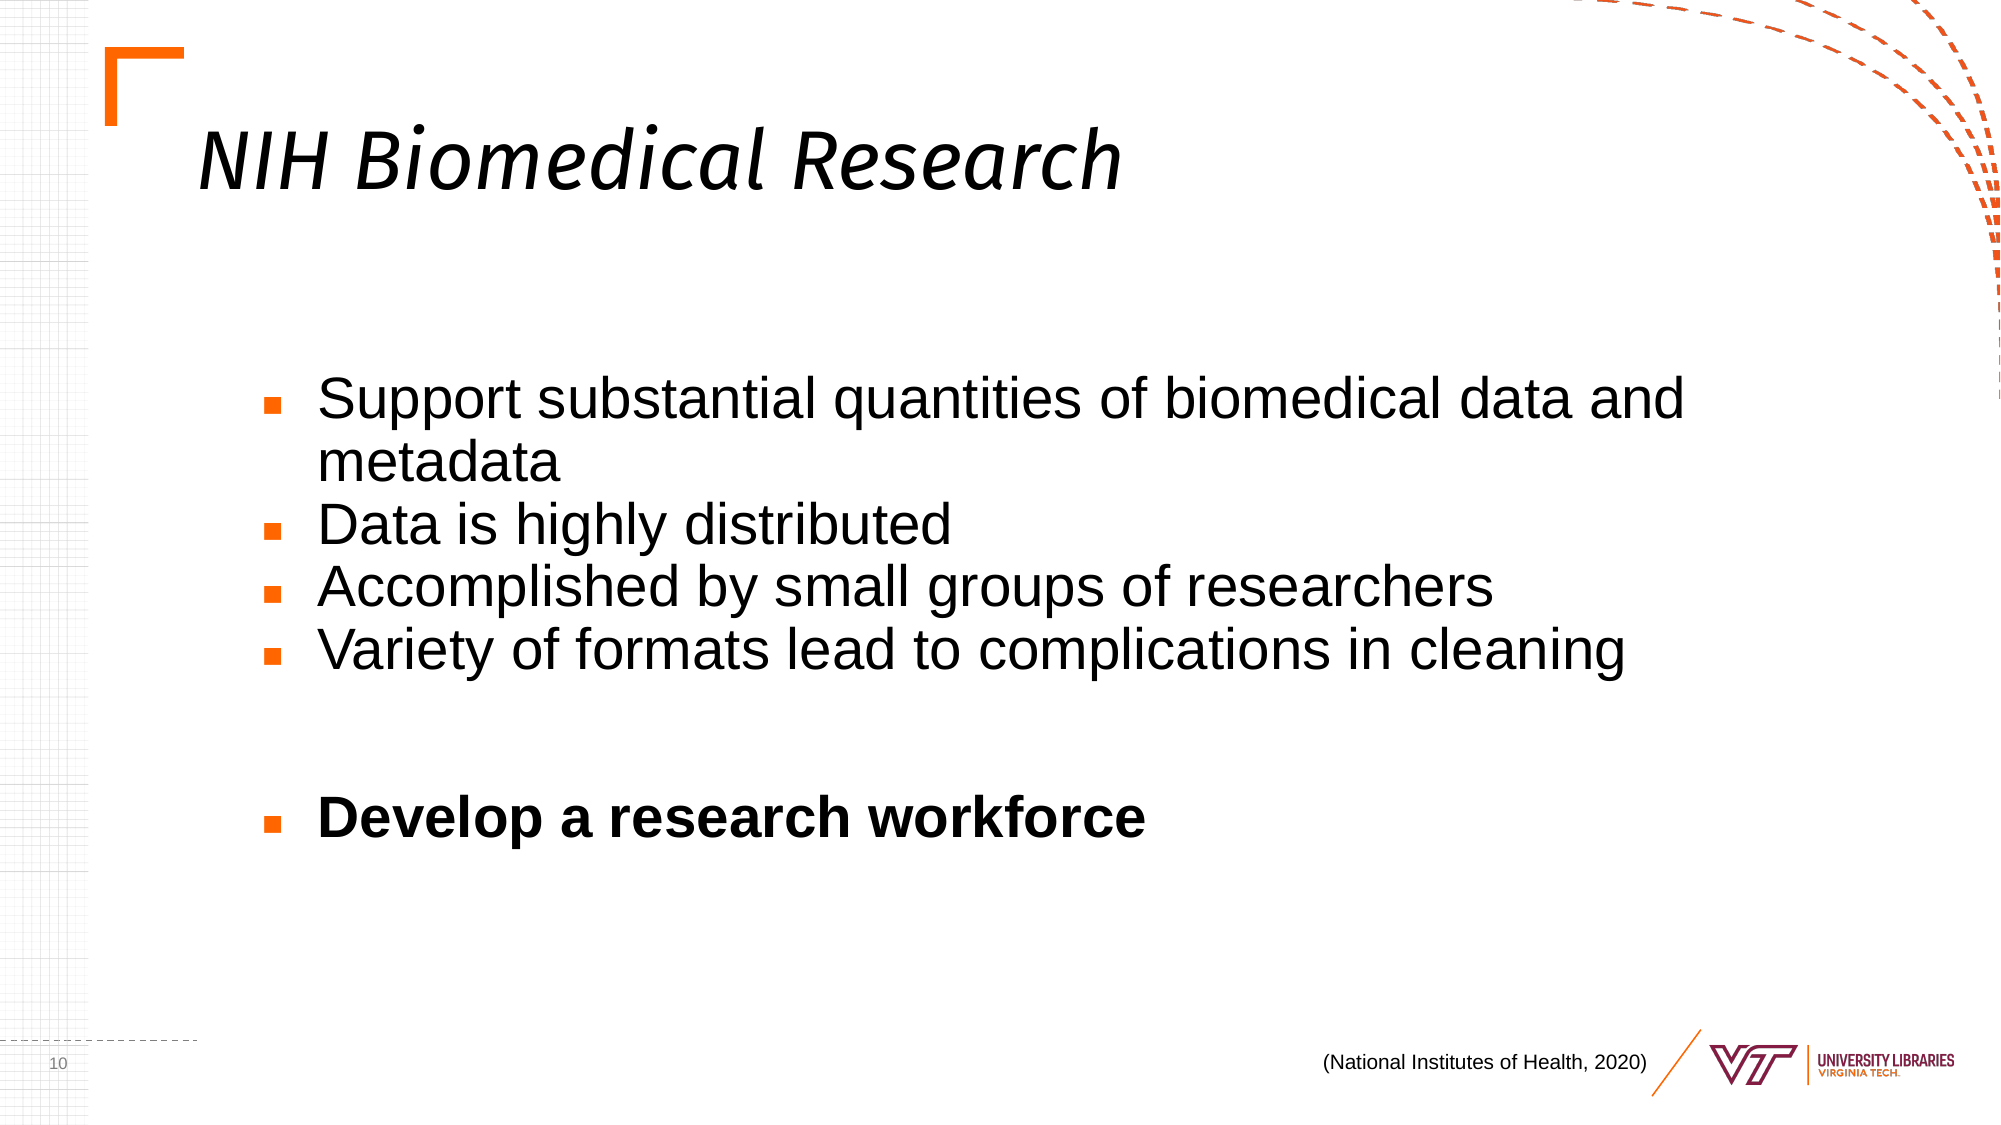

# NIH Biomedical Research
Support substantial quantities of biomedical data and metadata
Data is highly distributed
Accomplished by small groups of researchers
Variety of formats lead to complications in cleaning

Develop a research workforce
10
(National Institutes of Health, 2020)